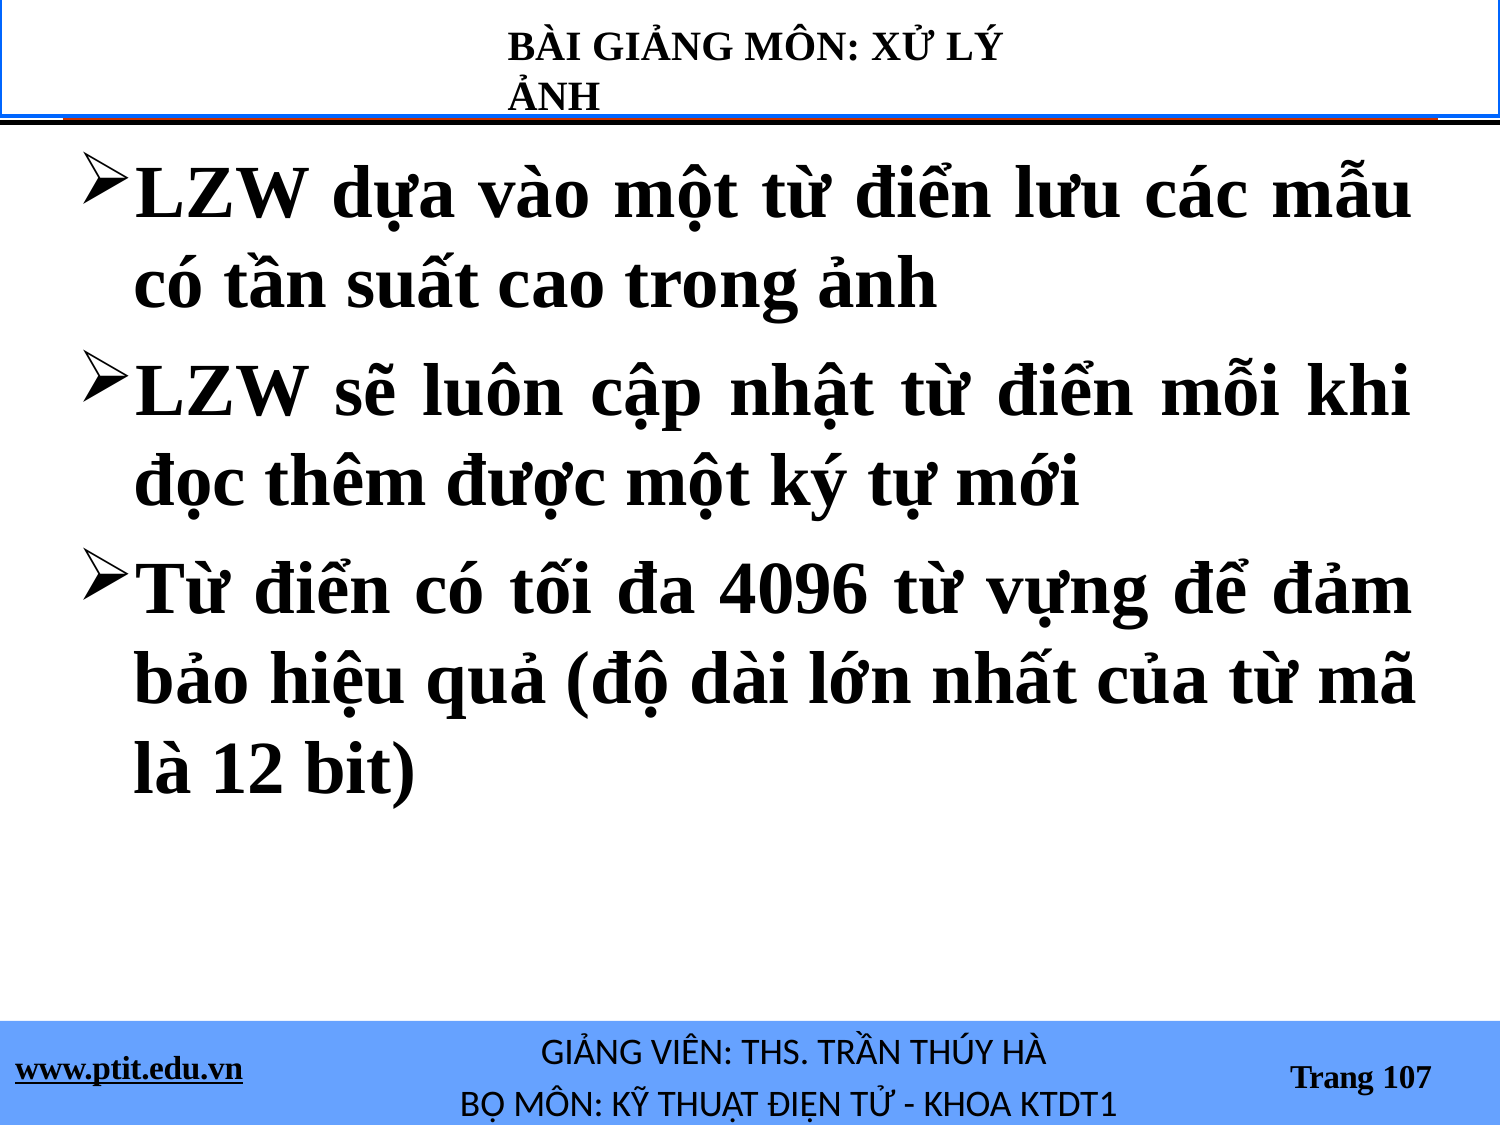

BÀI GIẢNG MÔN: XỬ LÝ ẢNH
LZW dựa vào một từ điển lưu các mẫu  có tần suất cao trong ảnh
LZW sẽ luôn cập nhật từ điển mỗi khi  đọc thêm được một ký tự mới
Từ điển có tối đa 4096 từ vựng để đảm  bảo hiệu quả (độ dài lớn nhất của từ mã  là 12 bit)

GIẢNG VIÊN: THS. TRẦN THÚY HÀ
BỘ MÔN: KỸ THUẬT ĐIỆN TỬ - KHOA KTDT1
www.ptit.edu.vn
Trang 107